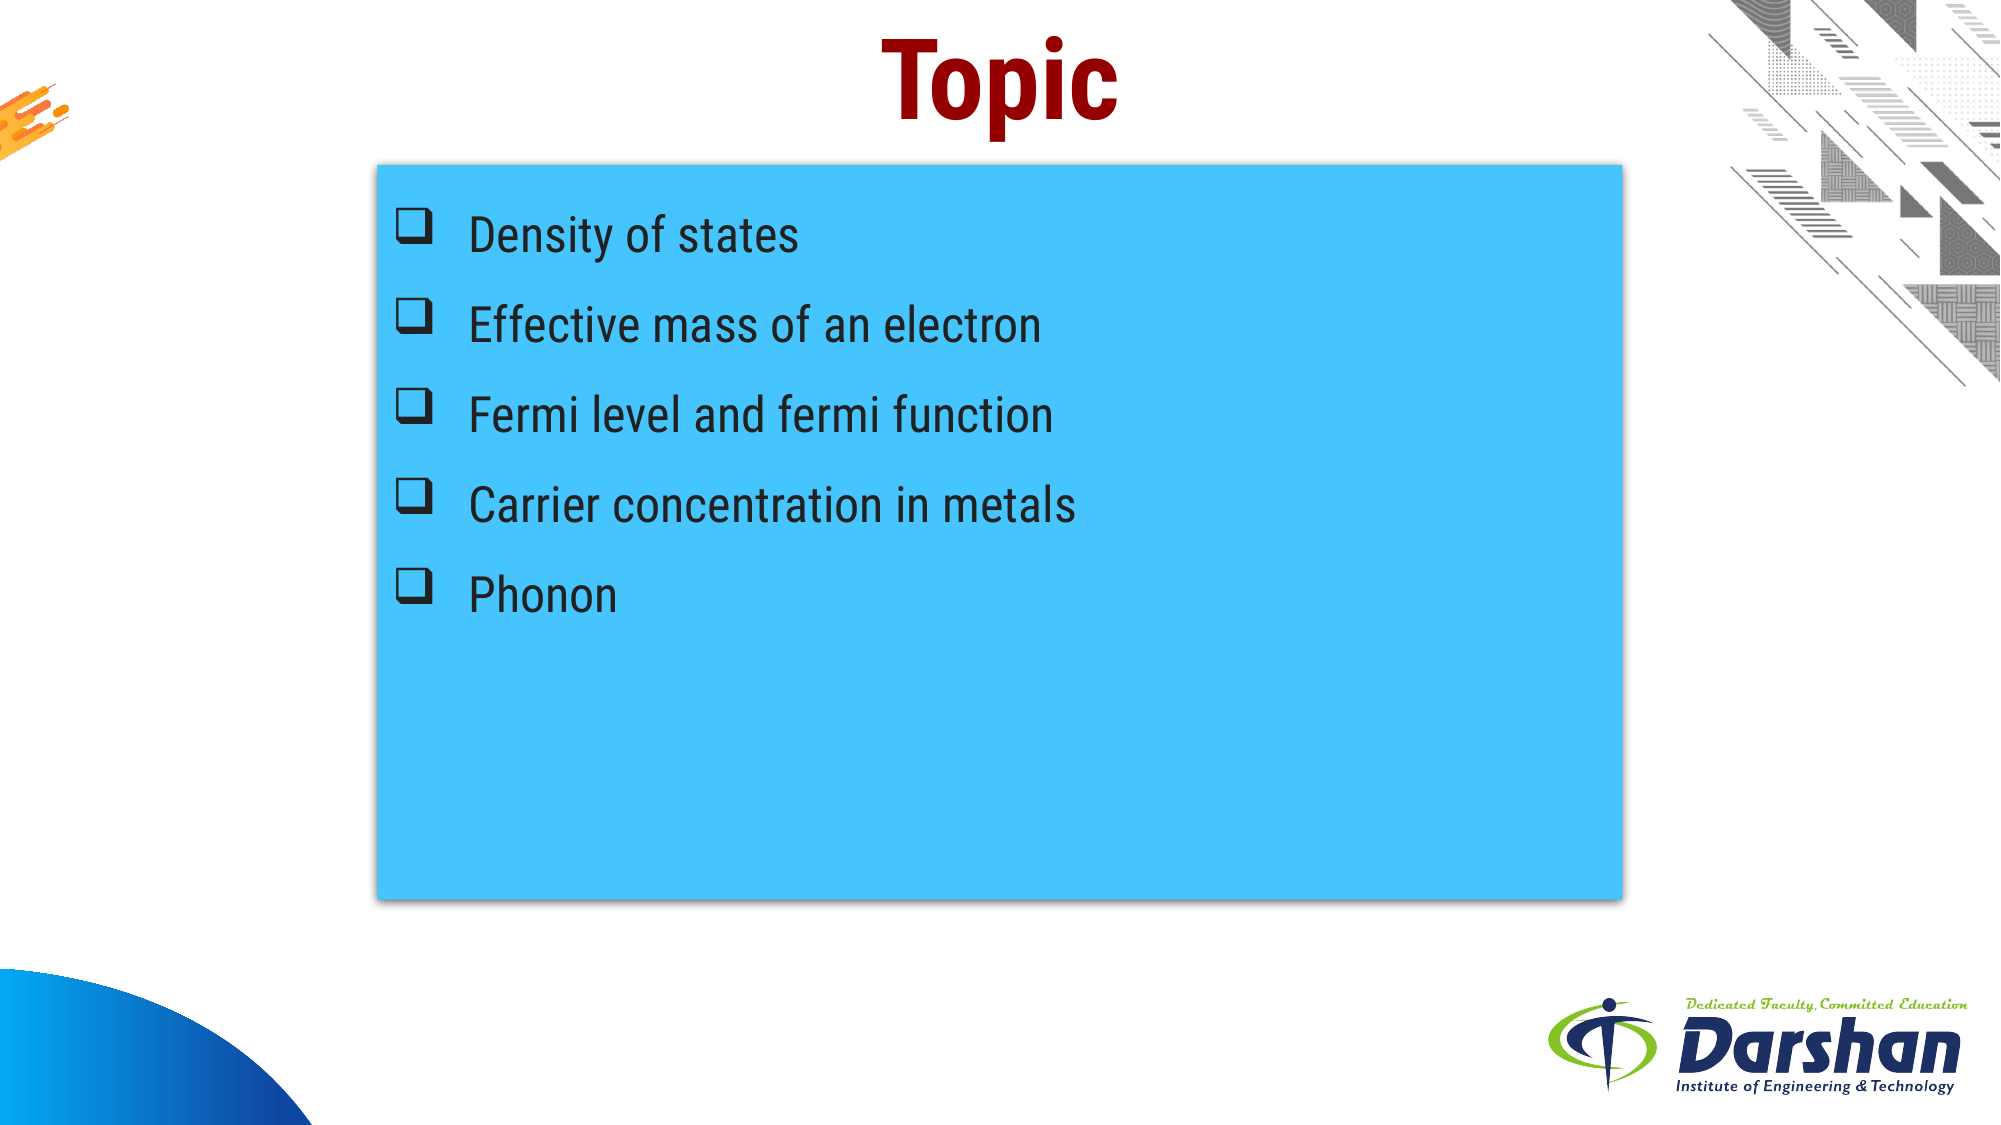

Topic
Density of states
Effective mass of an electron
Fermi level and fermi function
Carrier concentration in metals
Phonon